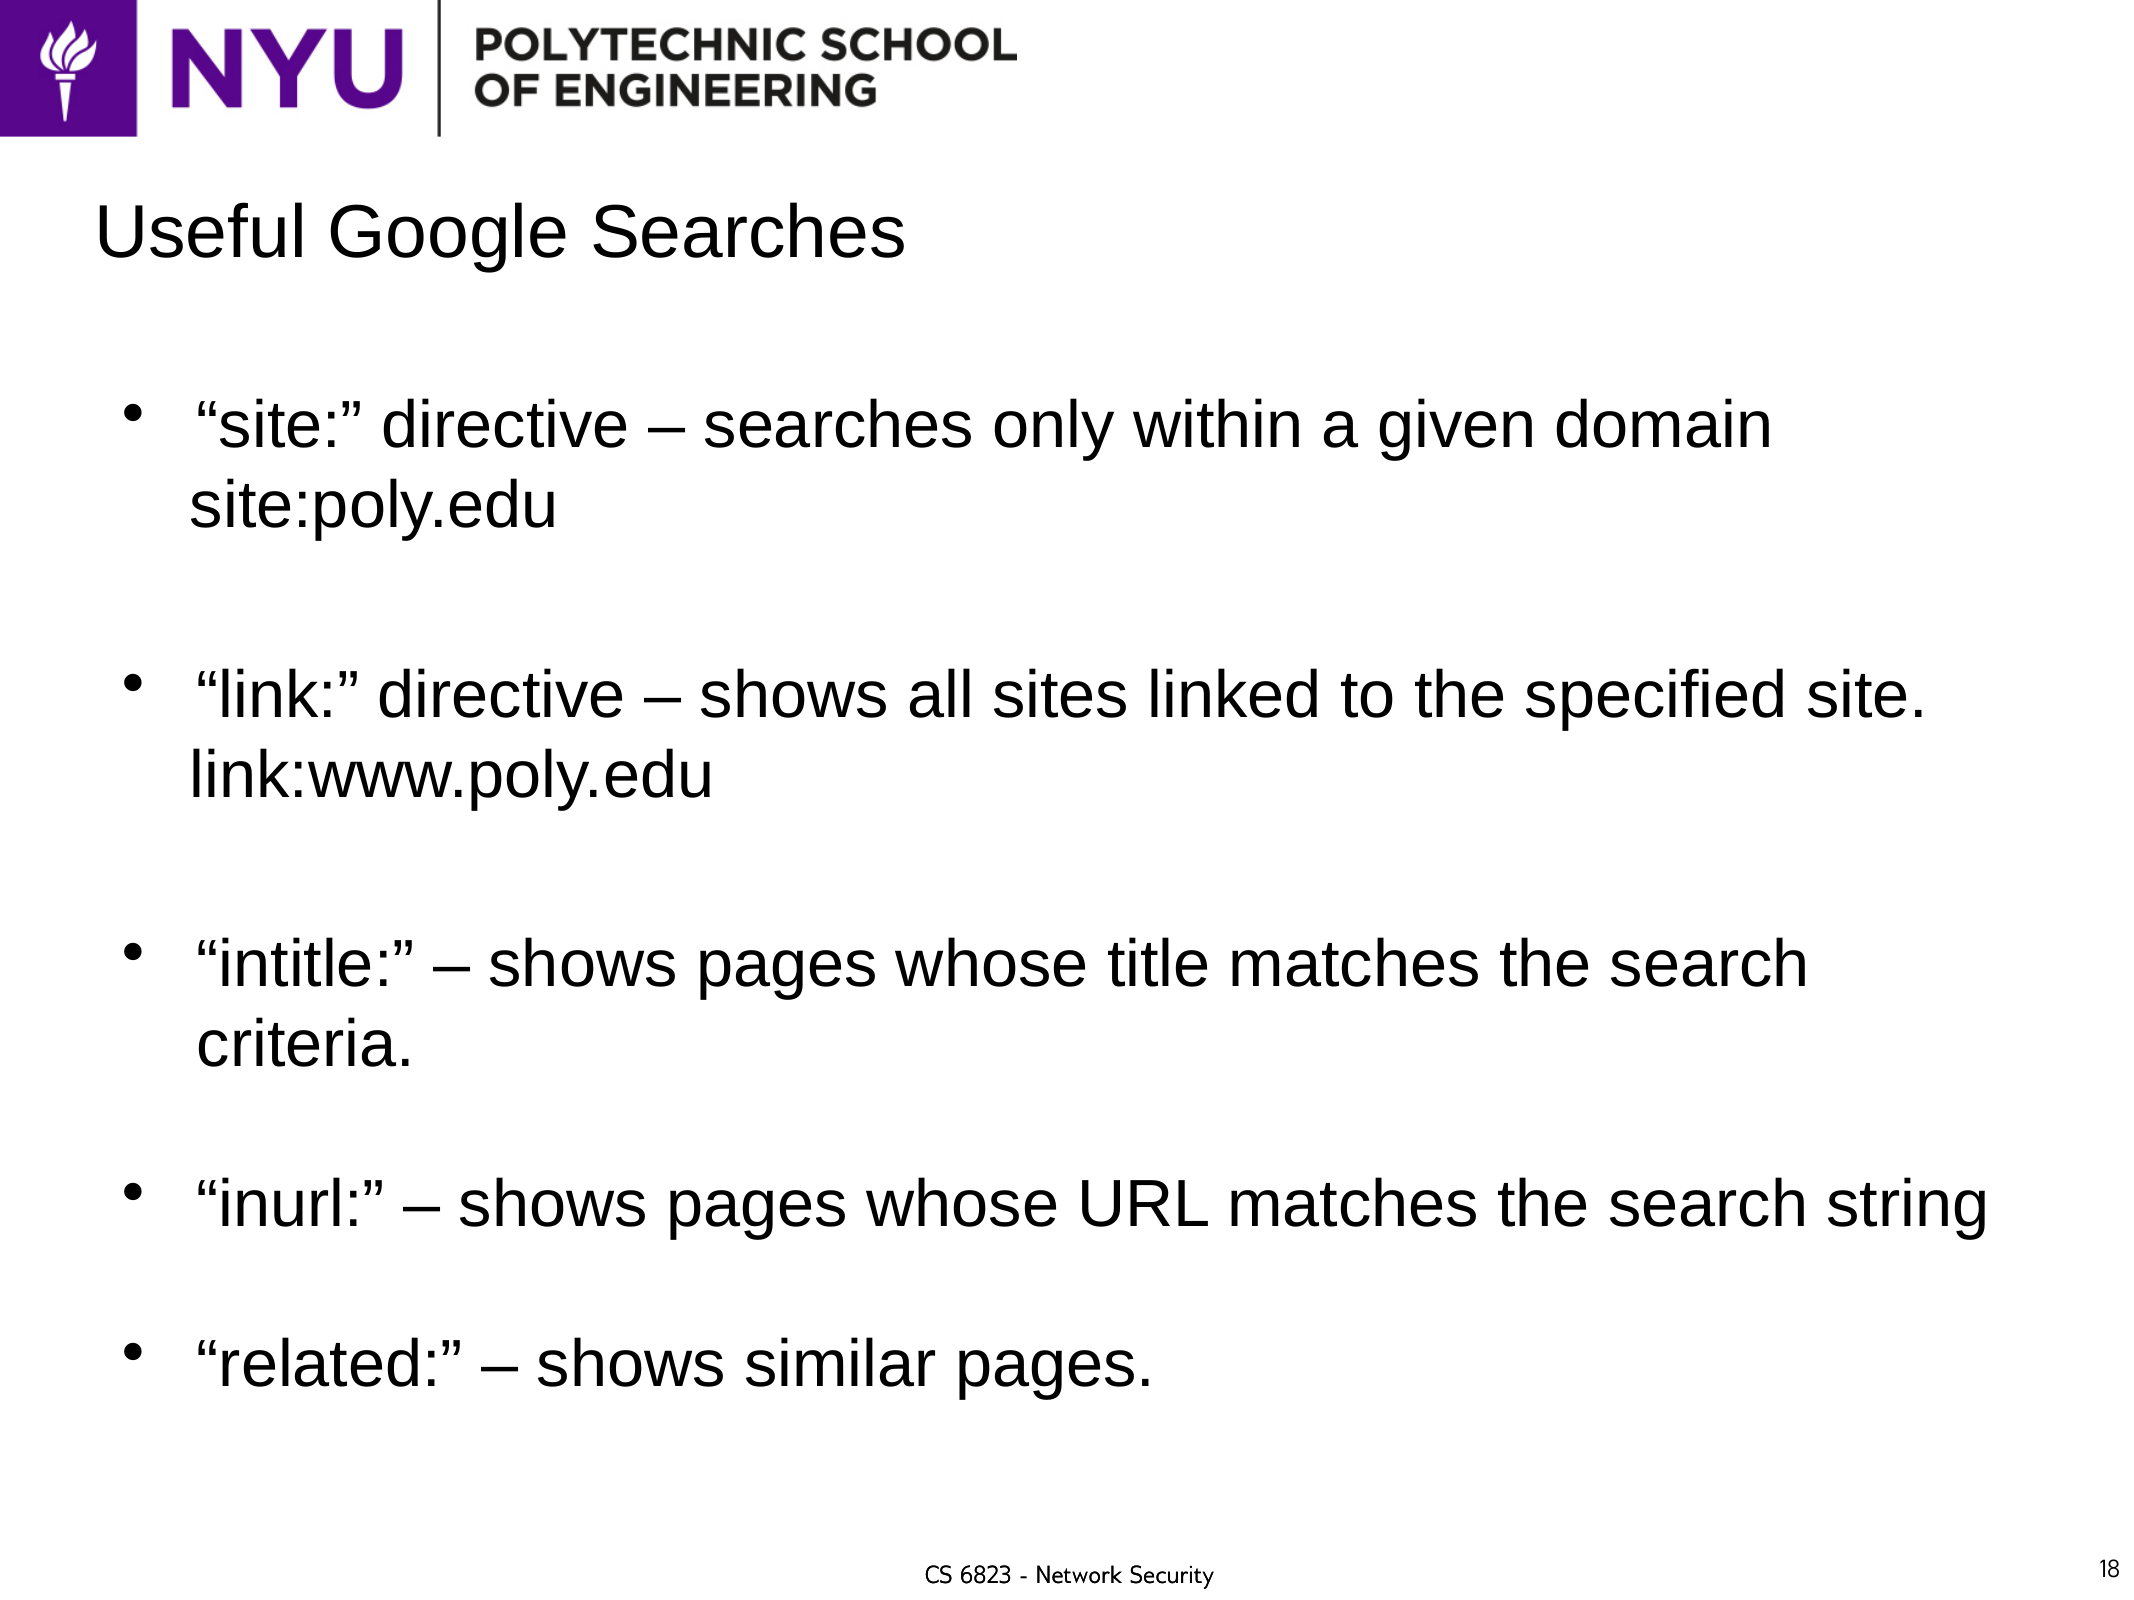

# Useful Google Searches
“site:” directive – searches only within a given domain
site:poly.edu

“link:” directive – shows all sites linked to the specified site.
link:www.poly.edu

“intitle:” – shows pages whose title matches the search criteria.

“inurl:” – shows pages whose URL matches the search string

“related:” – shows similar pages.
18
CS 6823 - Network Security